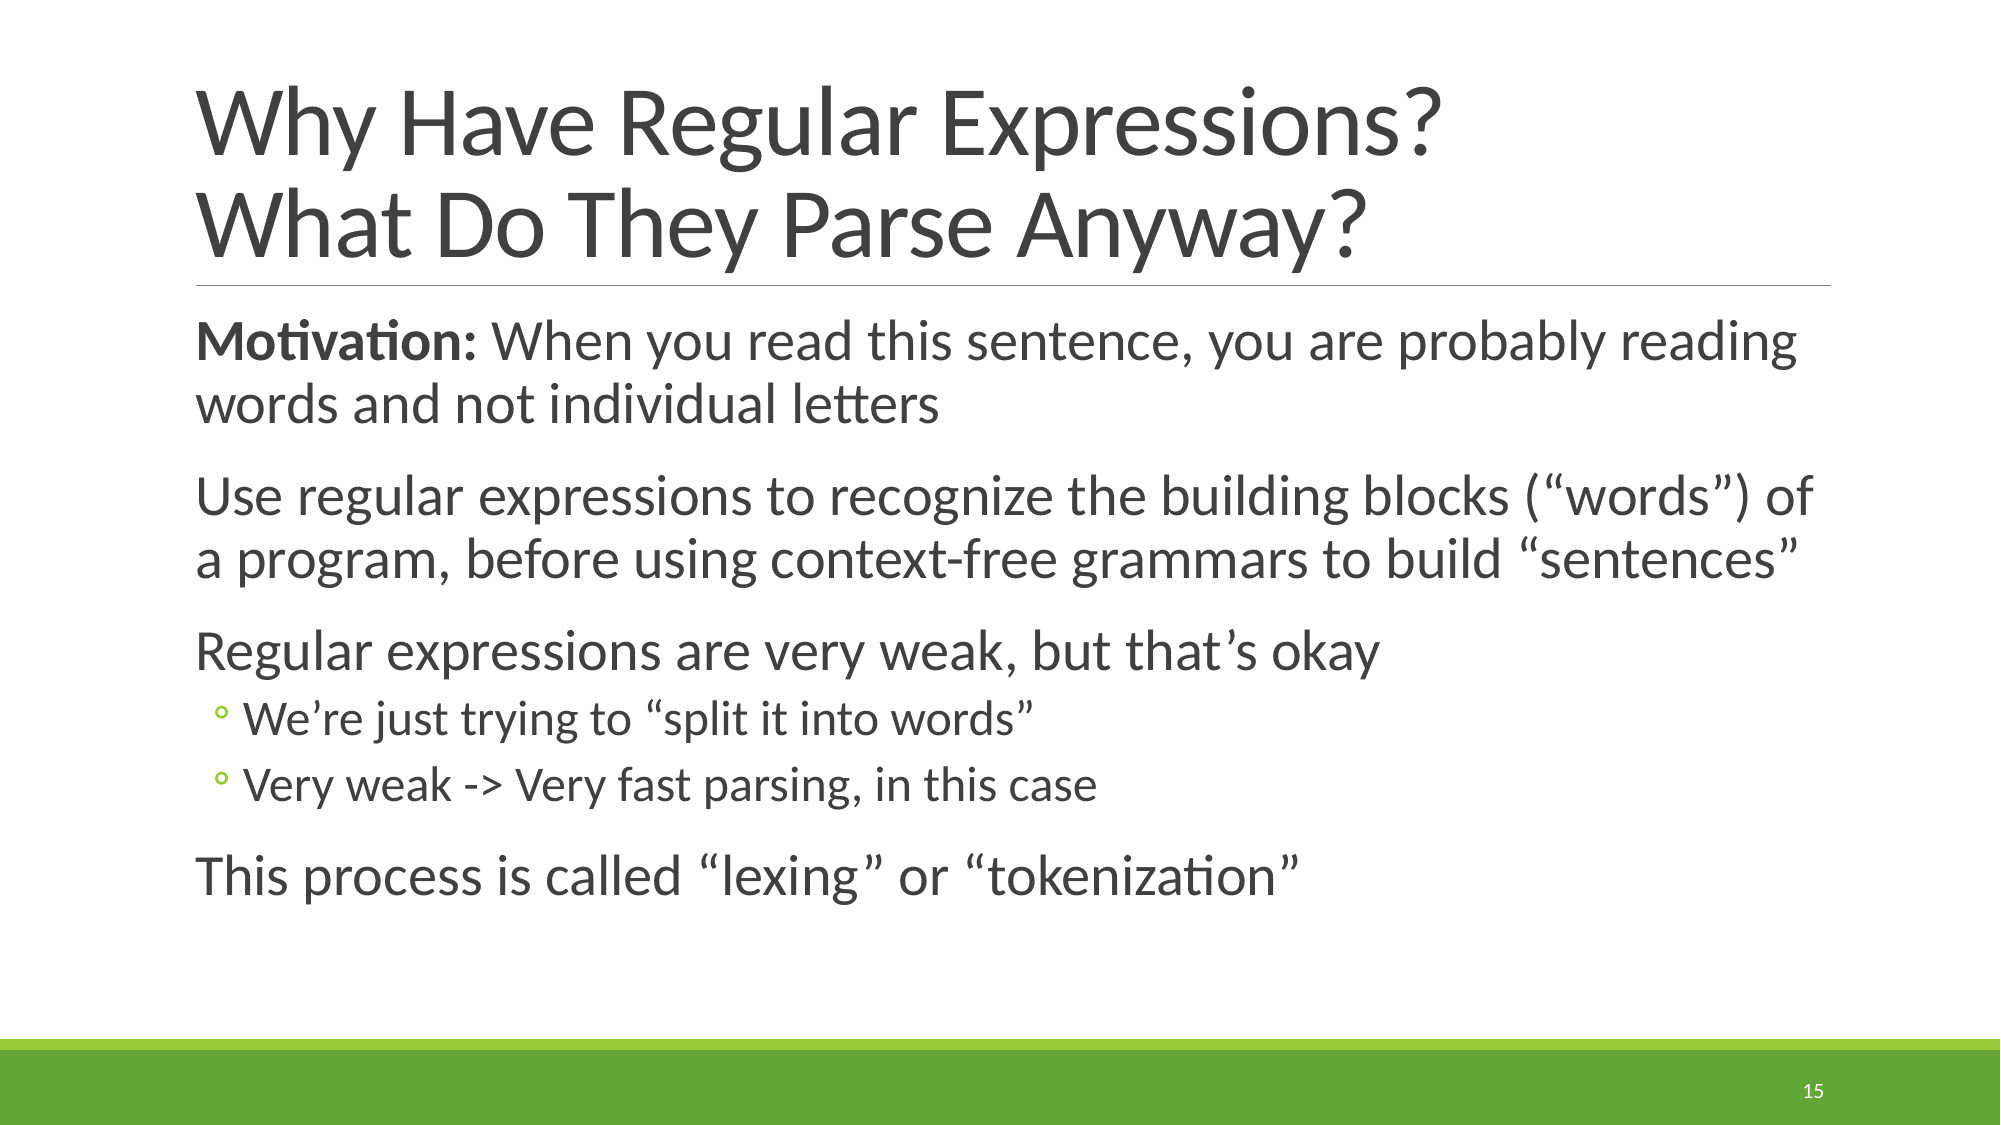

# Why Have Regular Expressions? What Do They Parse Anyway?
Motivation: When you read this sentence, you are probably reading words and not individual letters
Use regular expressions to recognize the building blocks (“words”) of a program, before using context-free grammars to build “sentences”
Regular expressions are very weak, but that’s okay
We’re just trying to “split it into words”
Very weak -> Very fast parsing, in this case
This process is called “lexing” or “tokenization”
15